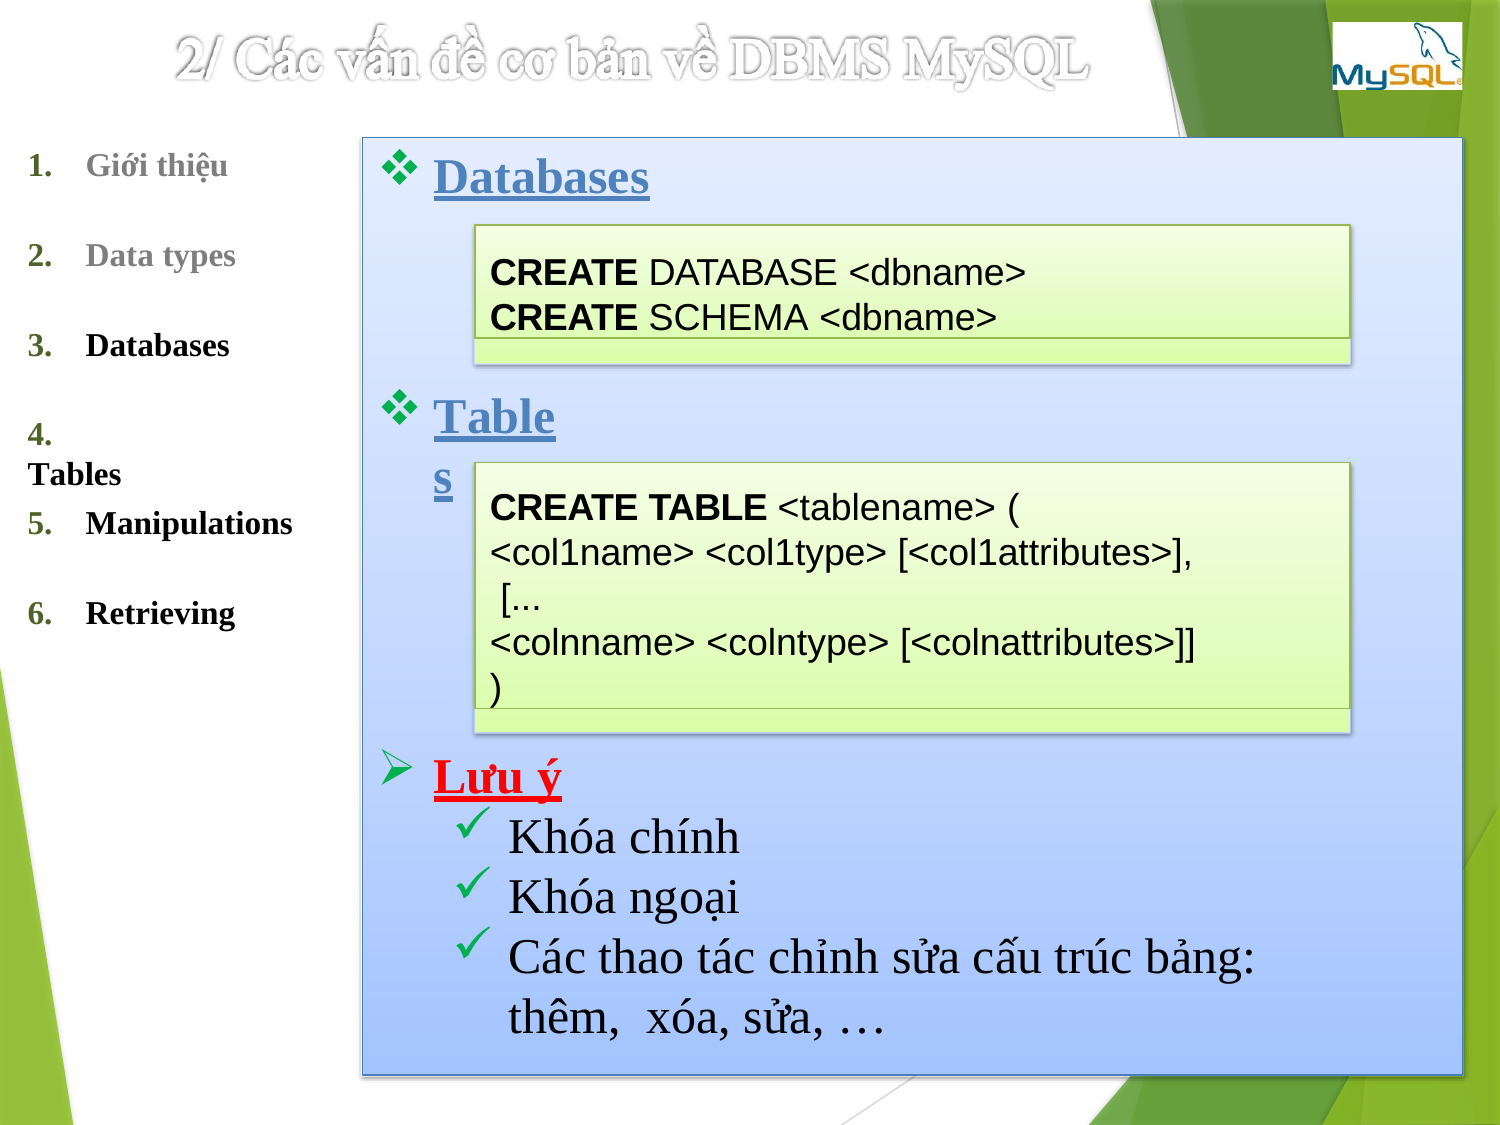

Databases
1.	Giới thiệu

CREATE DATABASE <dbname>
CREATE SCHEMA <dbname>
2.	Data types
3.	Databases
Tables
4.	Tables

CREATE TABLE <tablename> (
<col1name> <col1type> [<col1attributes>],  [...
<colnname> <colntype> [<colnattributes>]]
)
5.	Manipulations
6.	Retrieving
Lưu ý
Khóa chính
Khóa ngoại
Các thao tác chỉnh sửa cấu trúc bảng: thêm,  xóa, sửa, …